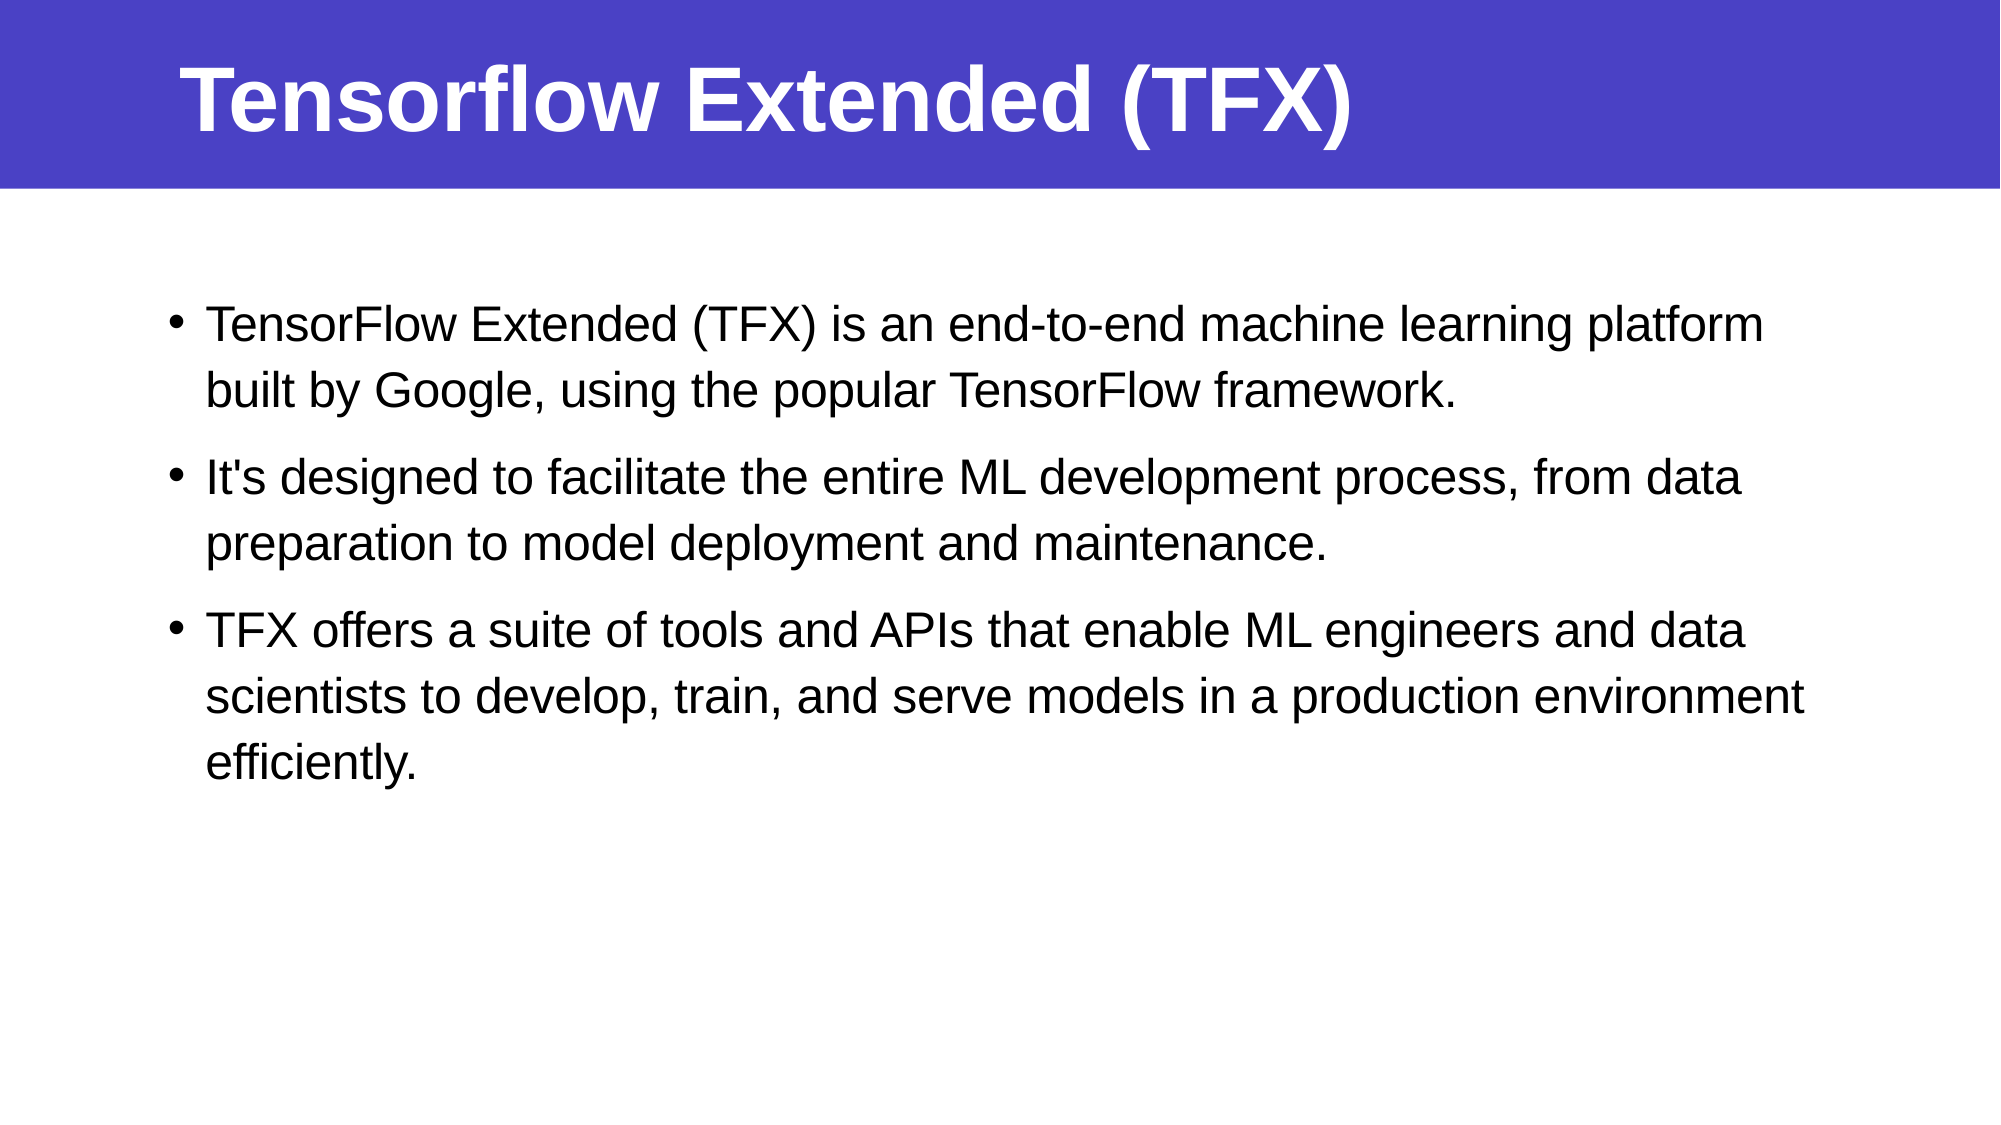

# Tensorflow Extended (TFX)
TensorFlow Extended (TFX) is an end-to-end machine learning platform built by Google, using the popular TensorFlow framework.
It's designed to facilitate the entire ML development process, from data preparation to model deployment and maintenance.
TFX offers a suite of tools and APIs that enable ML engineers and data scientists to develop, train, and serve models in a production environment efficiently.